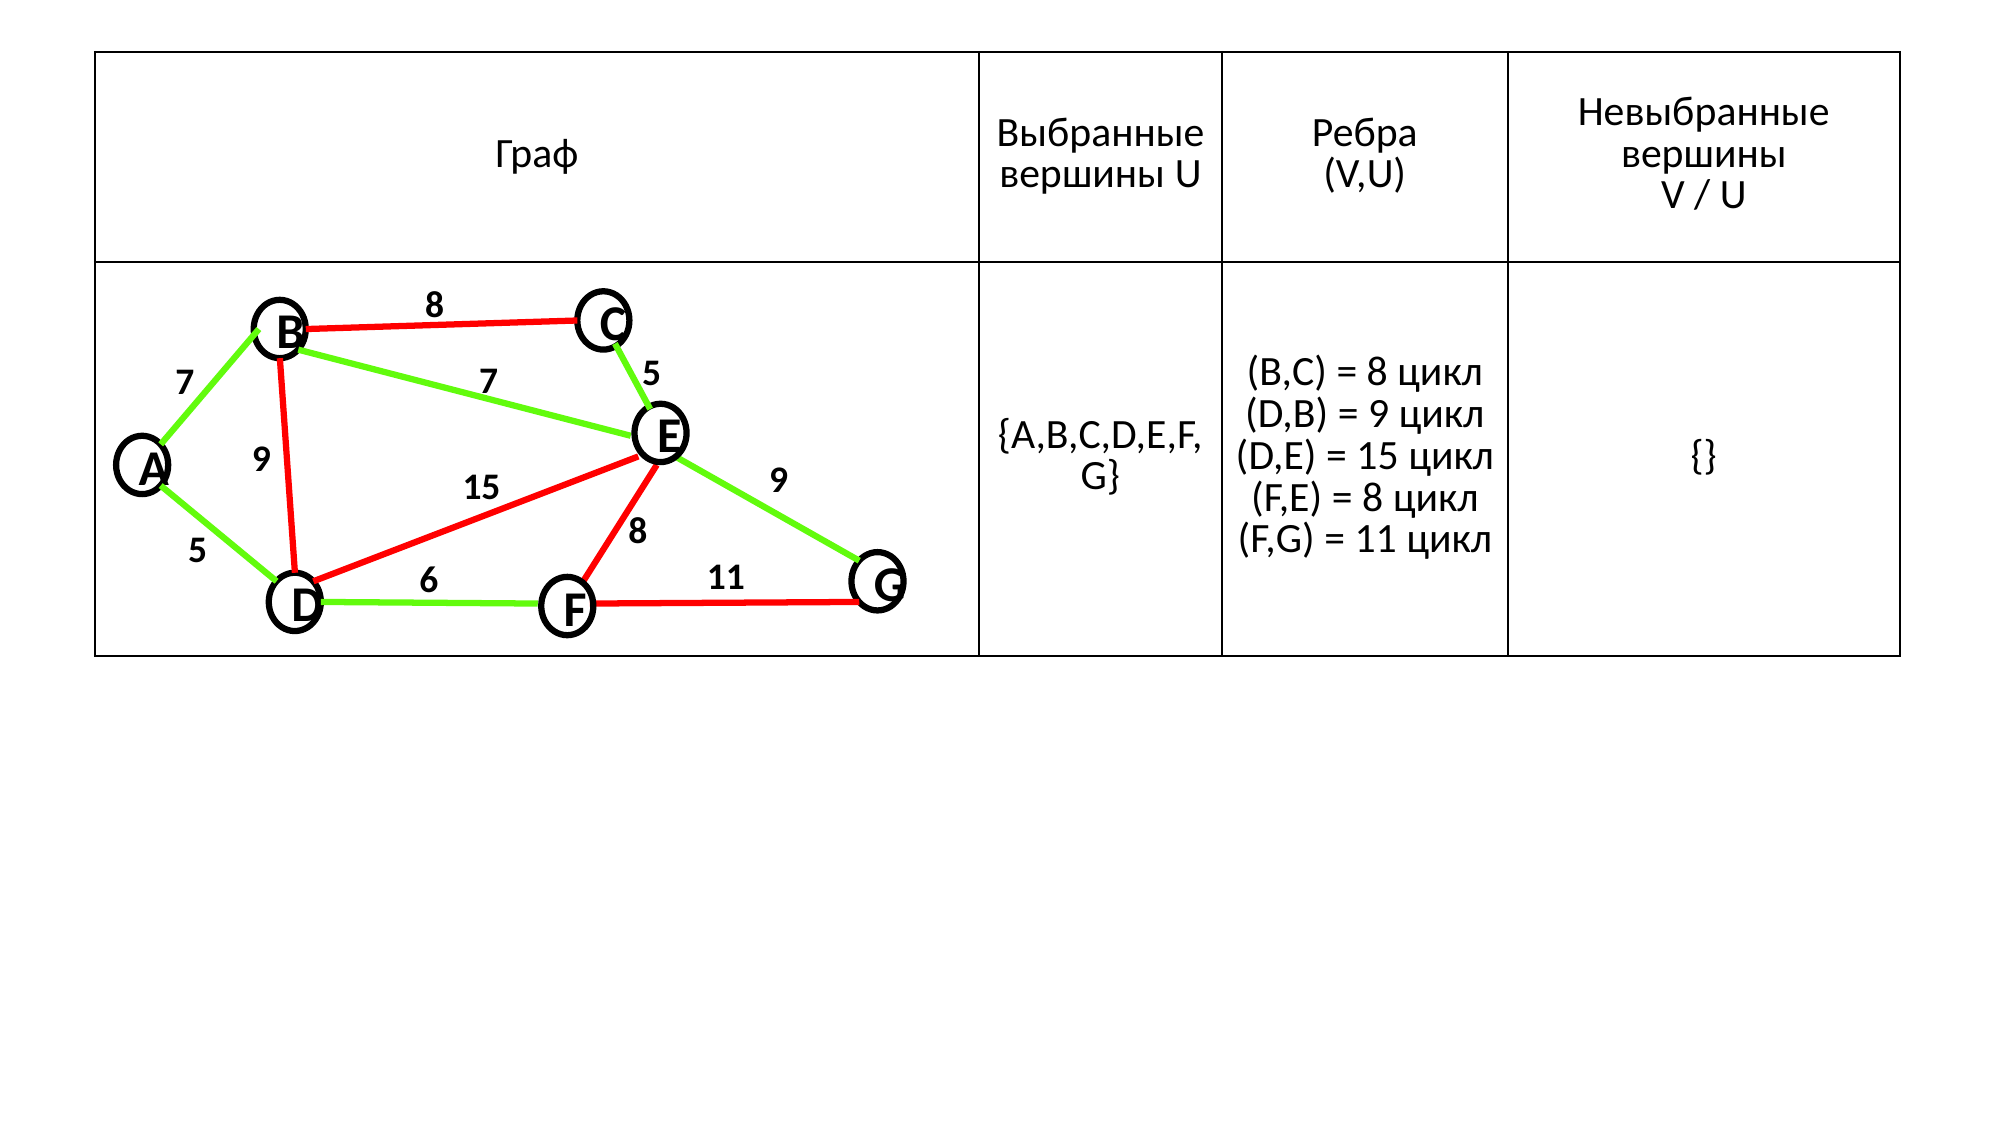

| Граф | Выбранные вершины U | Ребра (V,U) | Невыбранные вершины V / U |
| --- | --- | --- | --- |
|  | {A,B,C,D,E,F,G} | (B,C) = 8 цикл (D,B) = 9 цикл (D,E) = 15 цикл (F,E) = 8 цикл (F,G) = 11 цикл | {} |
8
C
B
5
7
9
A
9
15
8
5
11
6
G
D
7
E
F